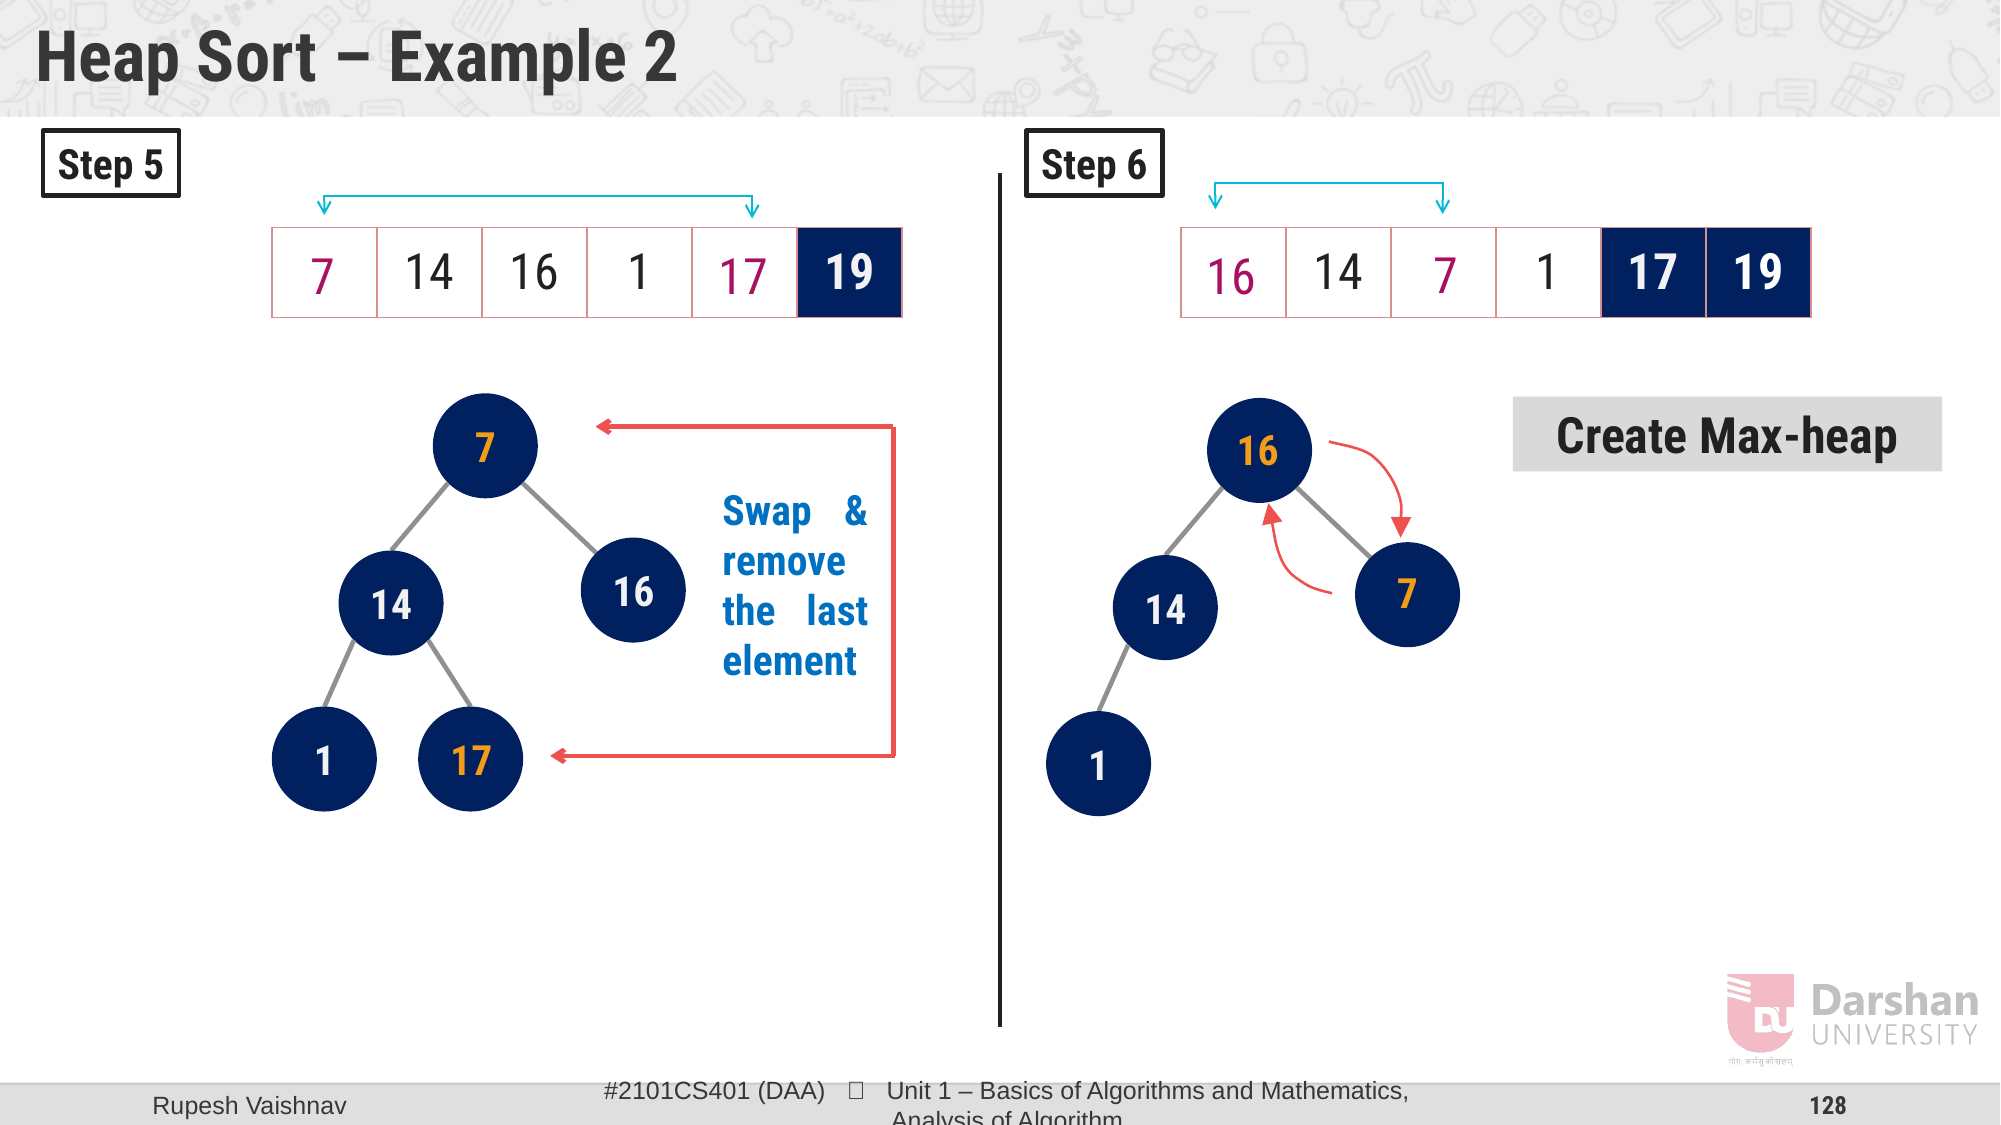

# Heap Sort – Example 2
Step 5
Step 6

| 17 | 14 | 16 | 1 | 7 | 19 |
| --- | --- | --- | --- | --- | --- |
| 7 | 14 | 16 | 1 | 17 | 19 |
| --- | --- | --- | --- | --- | --- |
7
7
17
16
17
Create Max-heap
7
7
16

Swap & remove the last element

16
16
14
14
7
1
7
1
17